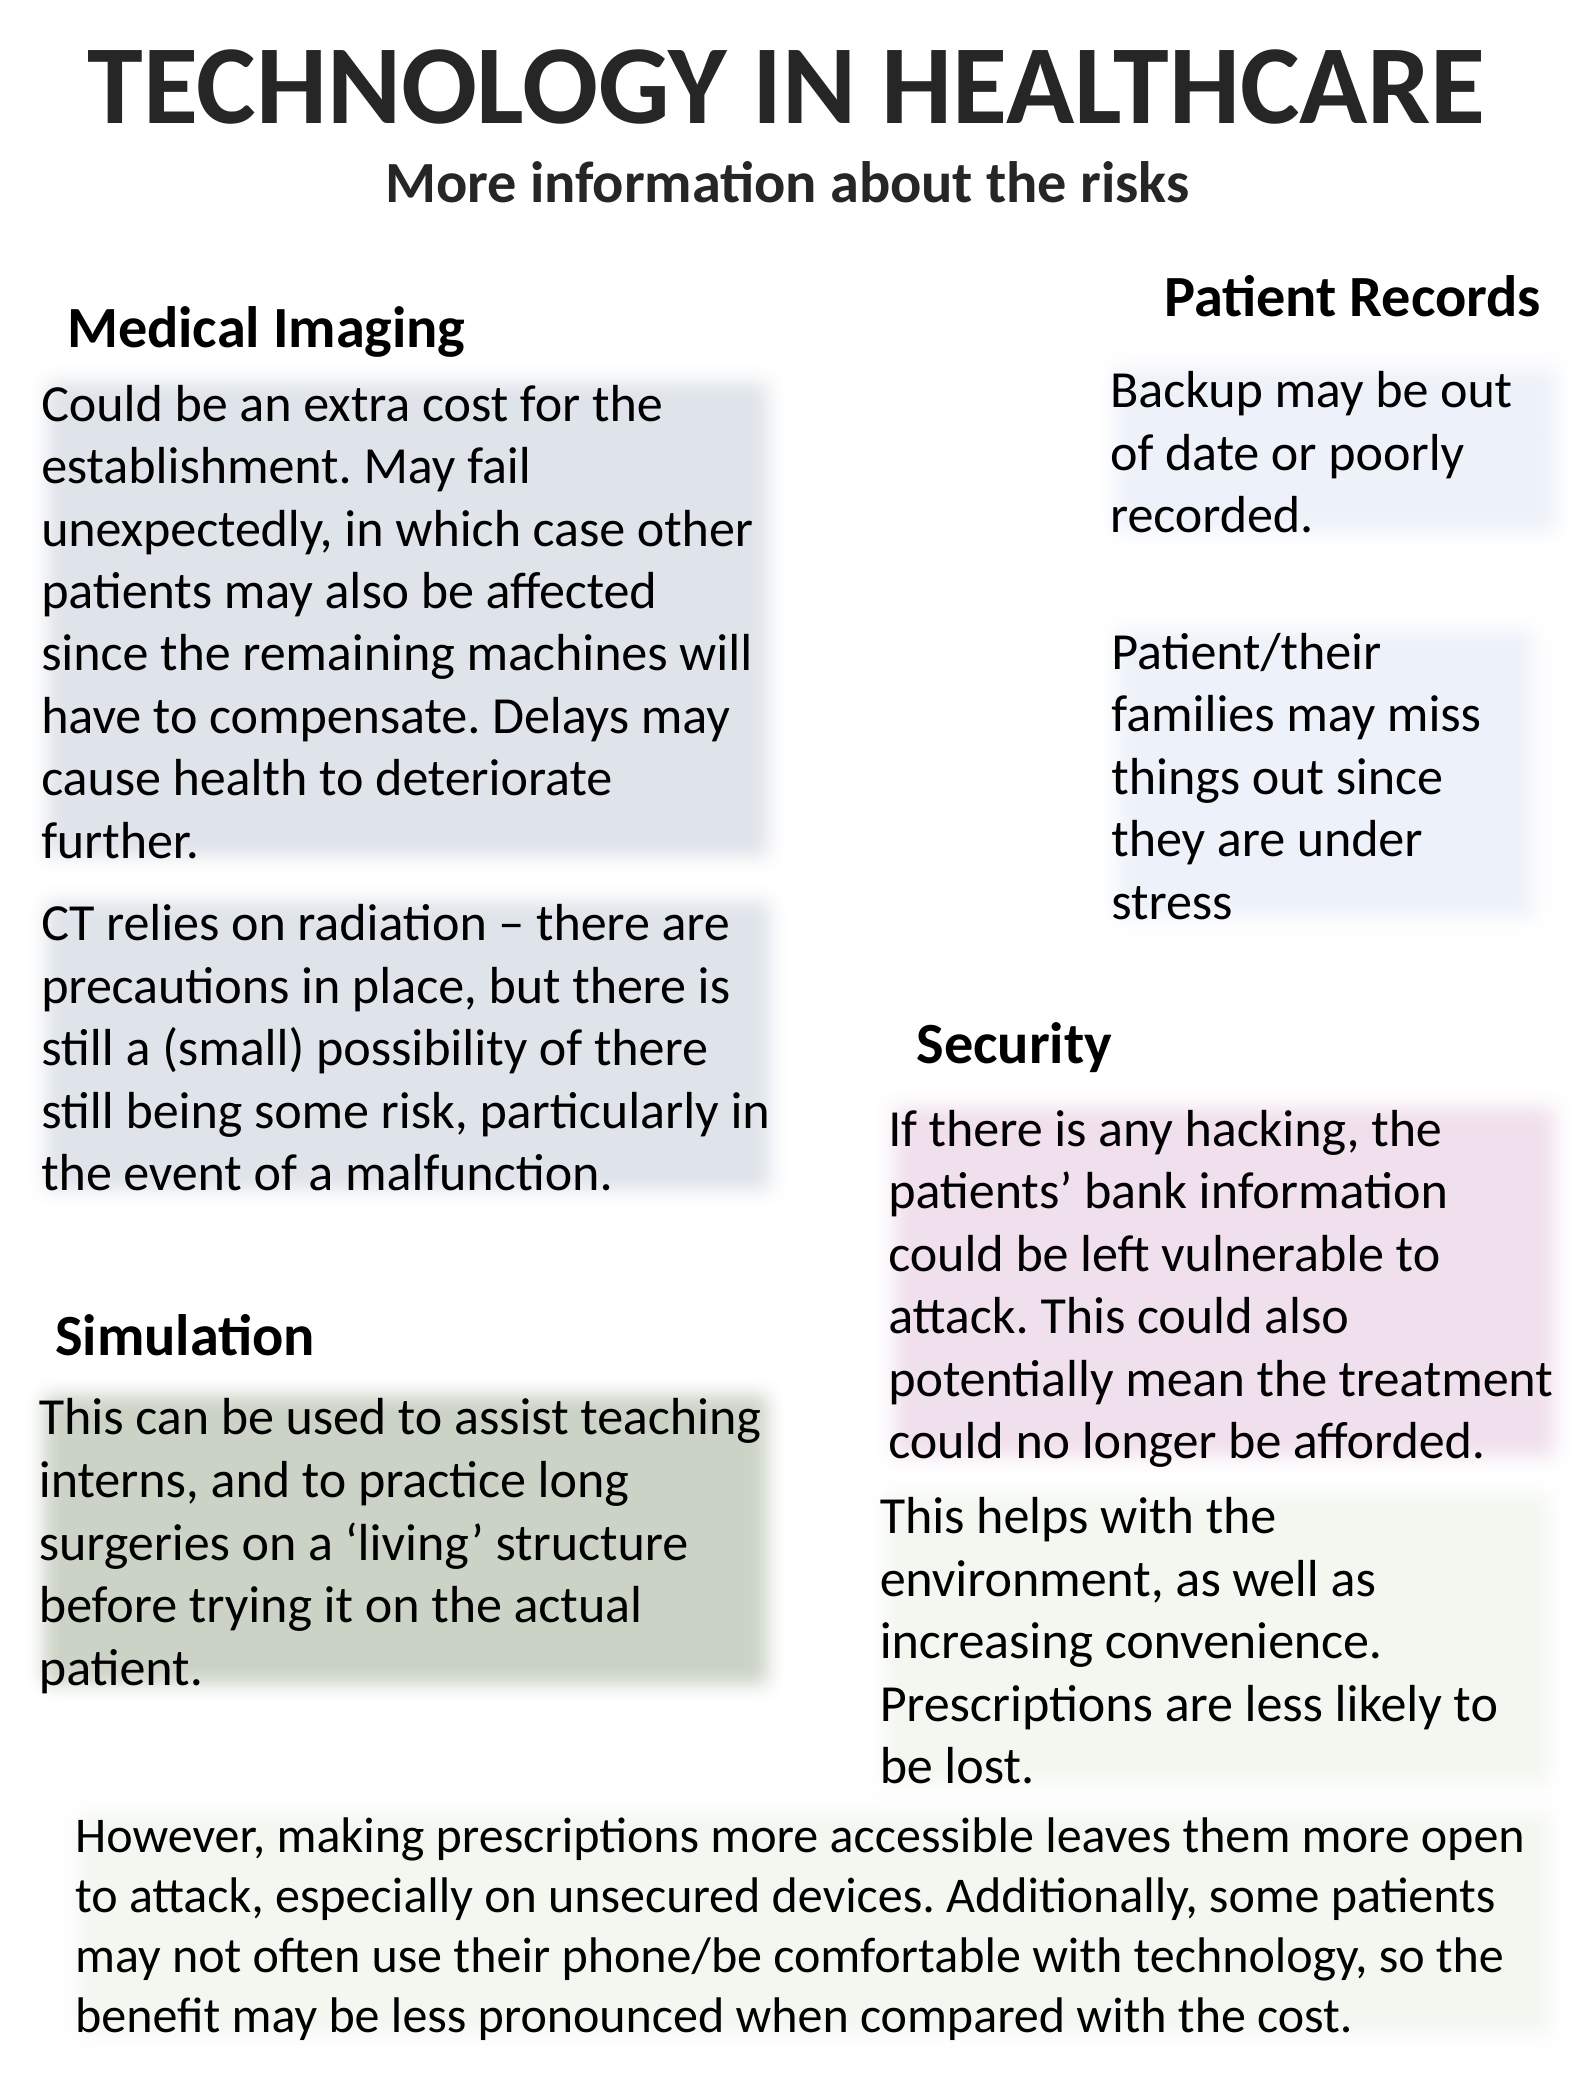

TECHNOLOGY IN HEALTHCARE
More information about the risks
Patient Records
Backup may be out of date or poorly recorded.
Patient/their families may miss things out since they are under stress
Medical Imaging
Could be an extra cost for the establishment. May fail unexpectedly, in which case other patients may also be affected since the remaining machines will have to compensate. Delays may cause health to deteriorate further.
CT relies on radiation – there are precautions in place, but there is still a (small) possibility of there still being some risk, particularly in the event of a malfunction.
Security
If there is any hacking, the patients’ bank information could be left vulnerable to attack. This could also potentially mean the treatment could no longer be afforded.
This helps with the environment, as well as increasing convenience. Prescriptions are less likely to be lost.
However, making prescriptions more accessible leaves them more open to attack, especially on unsecured devices. Additionally, some patients may not often use their phone/be comfortable with technology, so the benefit may be less pronounced when compared with the cost.
Simulation
This can be used to assist teaching interns, and to practice long surgeries on a ‘living’ structure before trying it on the actual patient.